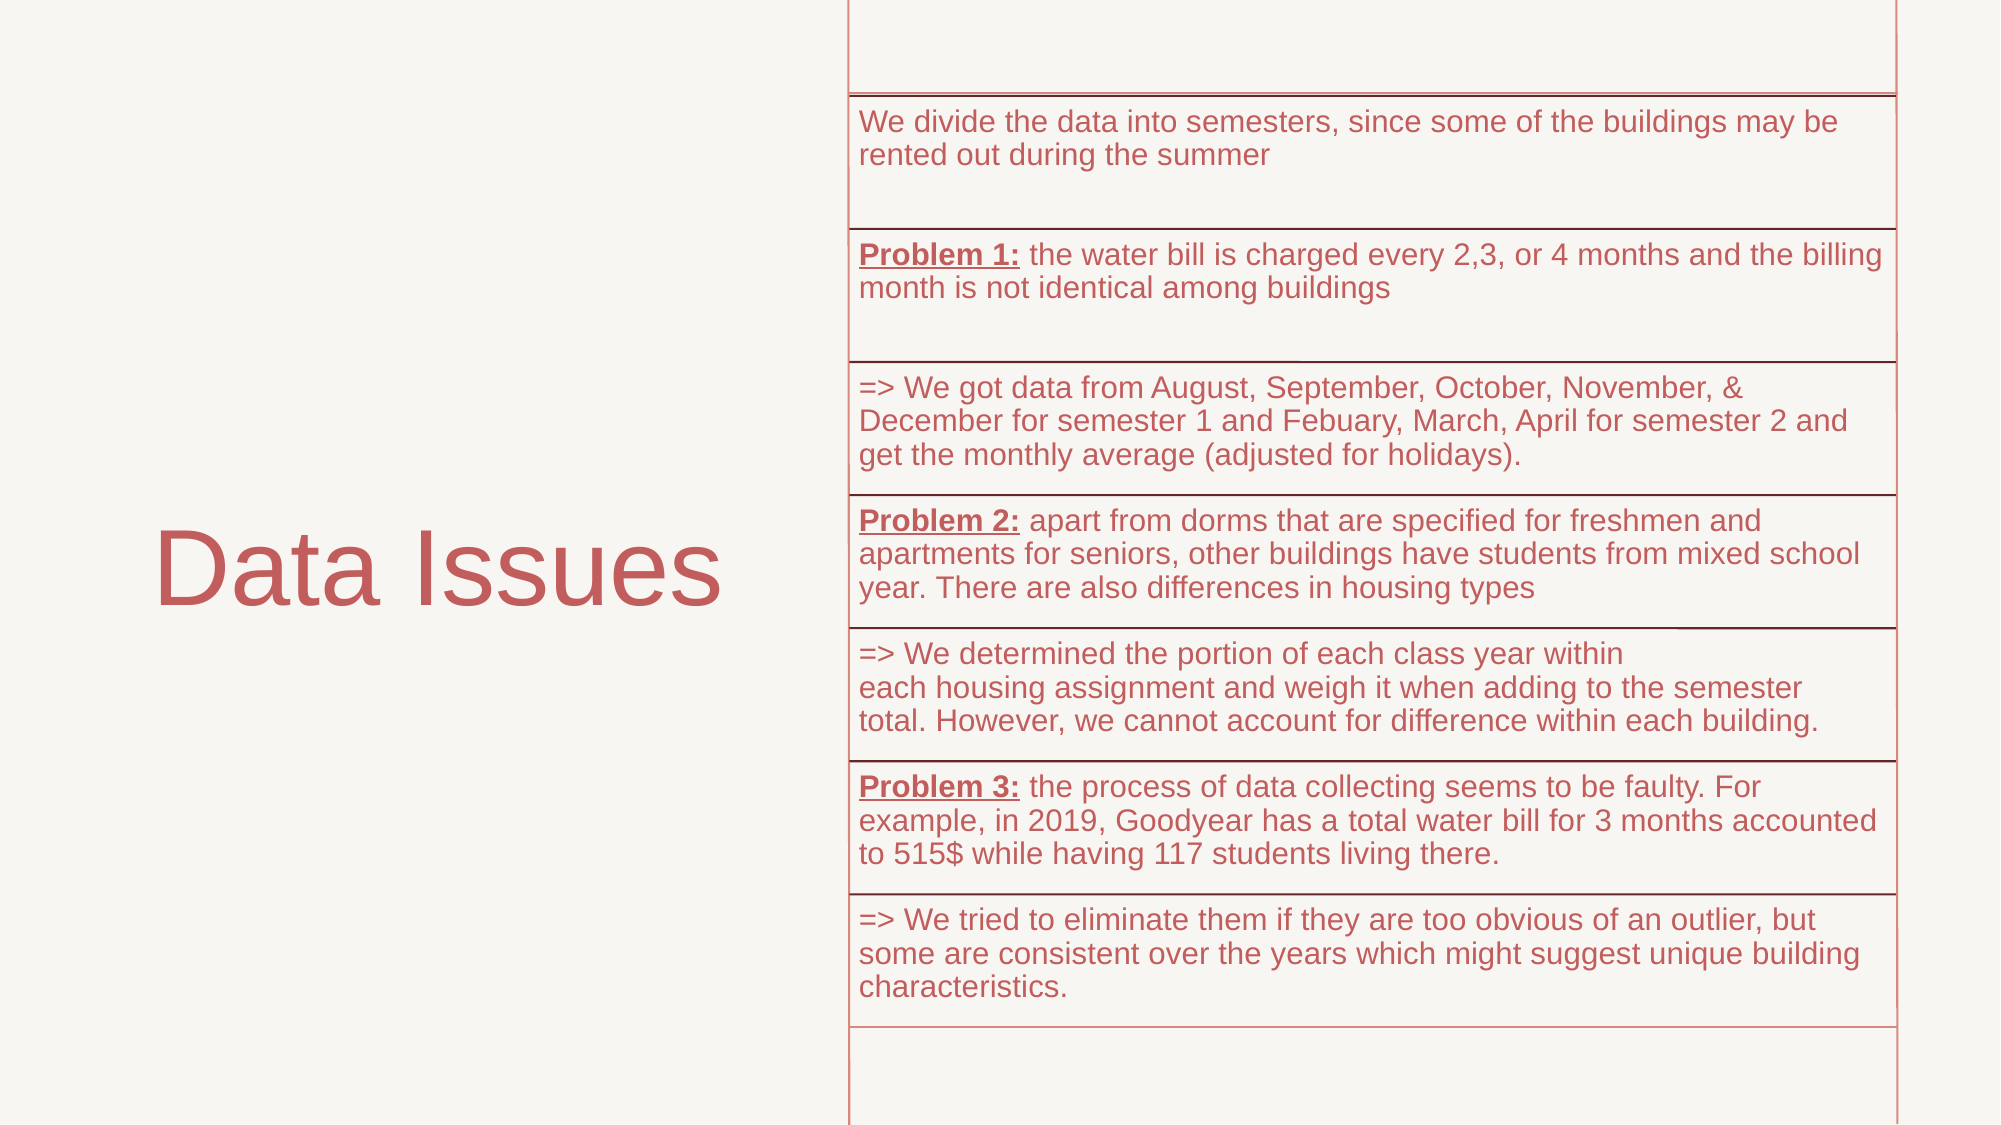

# Data Issues
We divide the data into semesters, since some of the buildings may be rented out during the summer
Problem 1: the water bill is charged every 2,3, or 4 months and the billing month is not identical among buildings
=> We got data from August, September, October, November, & December for semester 1 and Febuary, March, April for semester 2 and get the monthly average (adjusted for holidays).
Problem 2: apart from dorms that are specified for freshmen and apartments for seniors, other buildings have students from mixed school year. There are also differences in housing types
=> We determined the portion of each class year within each housing assignment and weigh it when adding to the semester total. However, we cannot account for difference within each building.
Problem 3: the process of data collecting seems to be faulty. For example, in 2019, Goodyear has a total water bill for 3 months accounted to 515$ while having 117 students living there.
=> We tried to eliminate them if they are too obvious of an outlier, but some are consistent over the years which might suggest unique building characteristics.